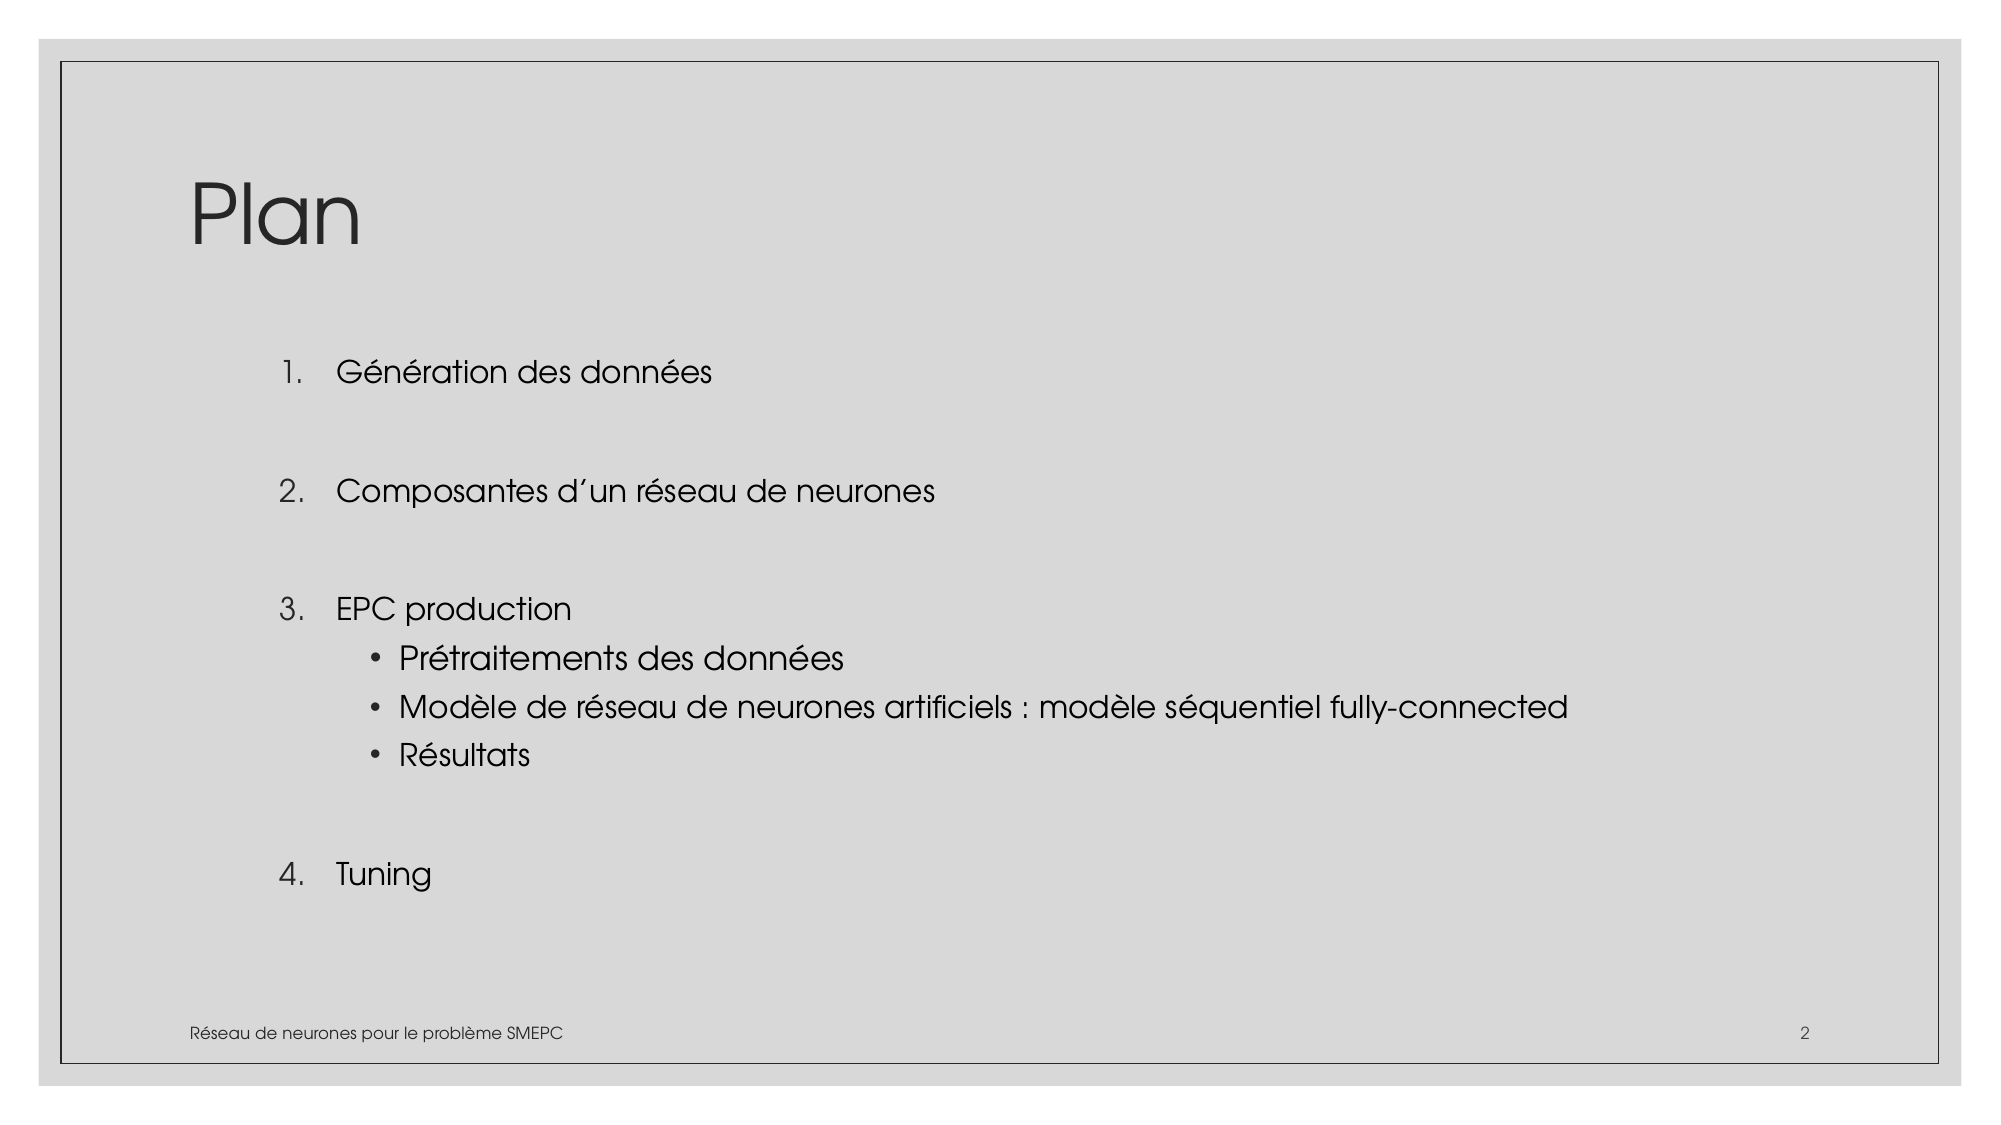

# Plan
Génération des données

Composantes d’un réseau de neurones

EPC production
Prétraitements des données
Modèle de réseau de neurones artificiels : modèle séquentiel fully-connected
Résultats

Tuning
Réseau de neurones pour le problème SMEPC
2